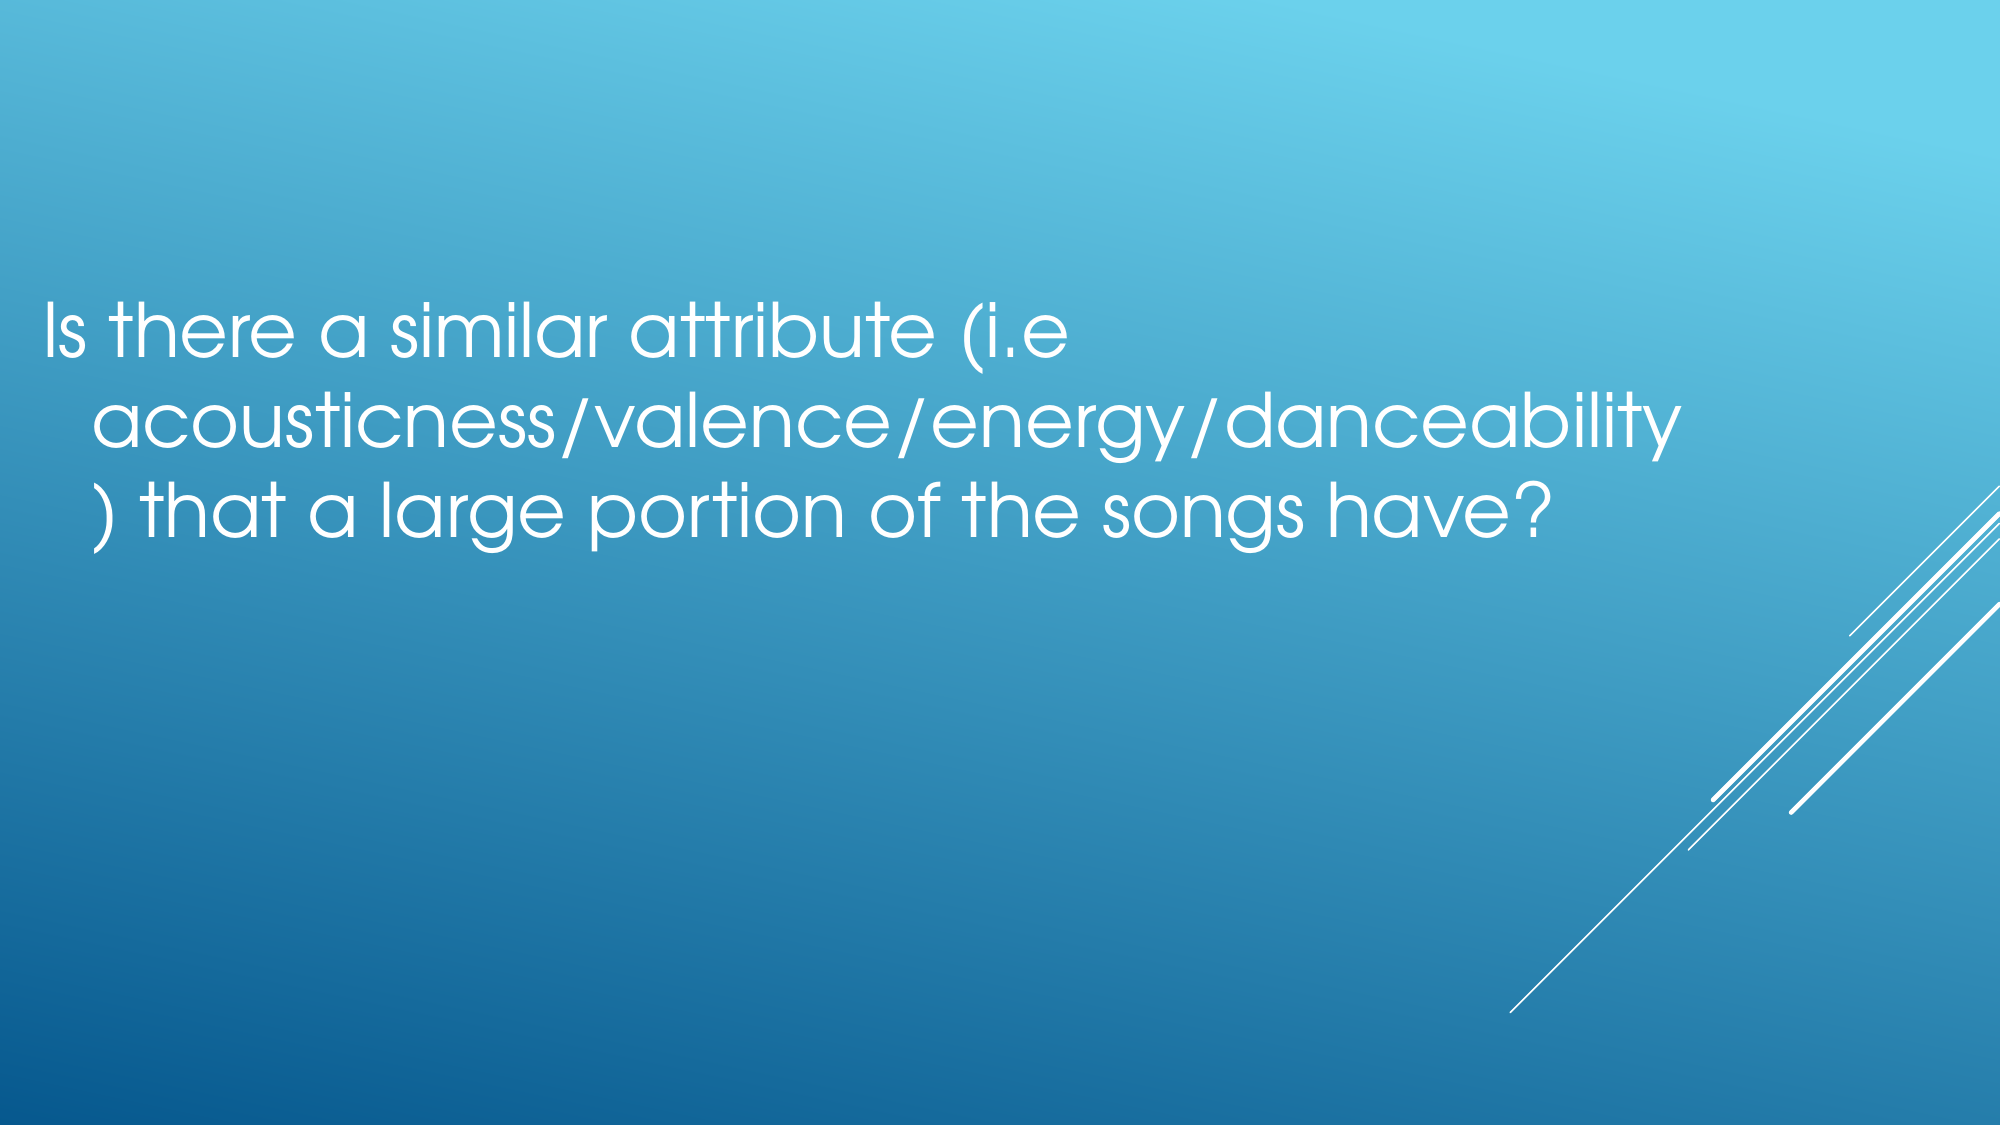

Is there a similar attribute (i.e acousticness/valence/energy/danceability) that a large portion of the songs have?